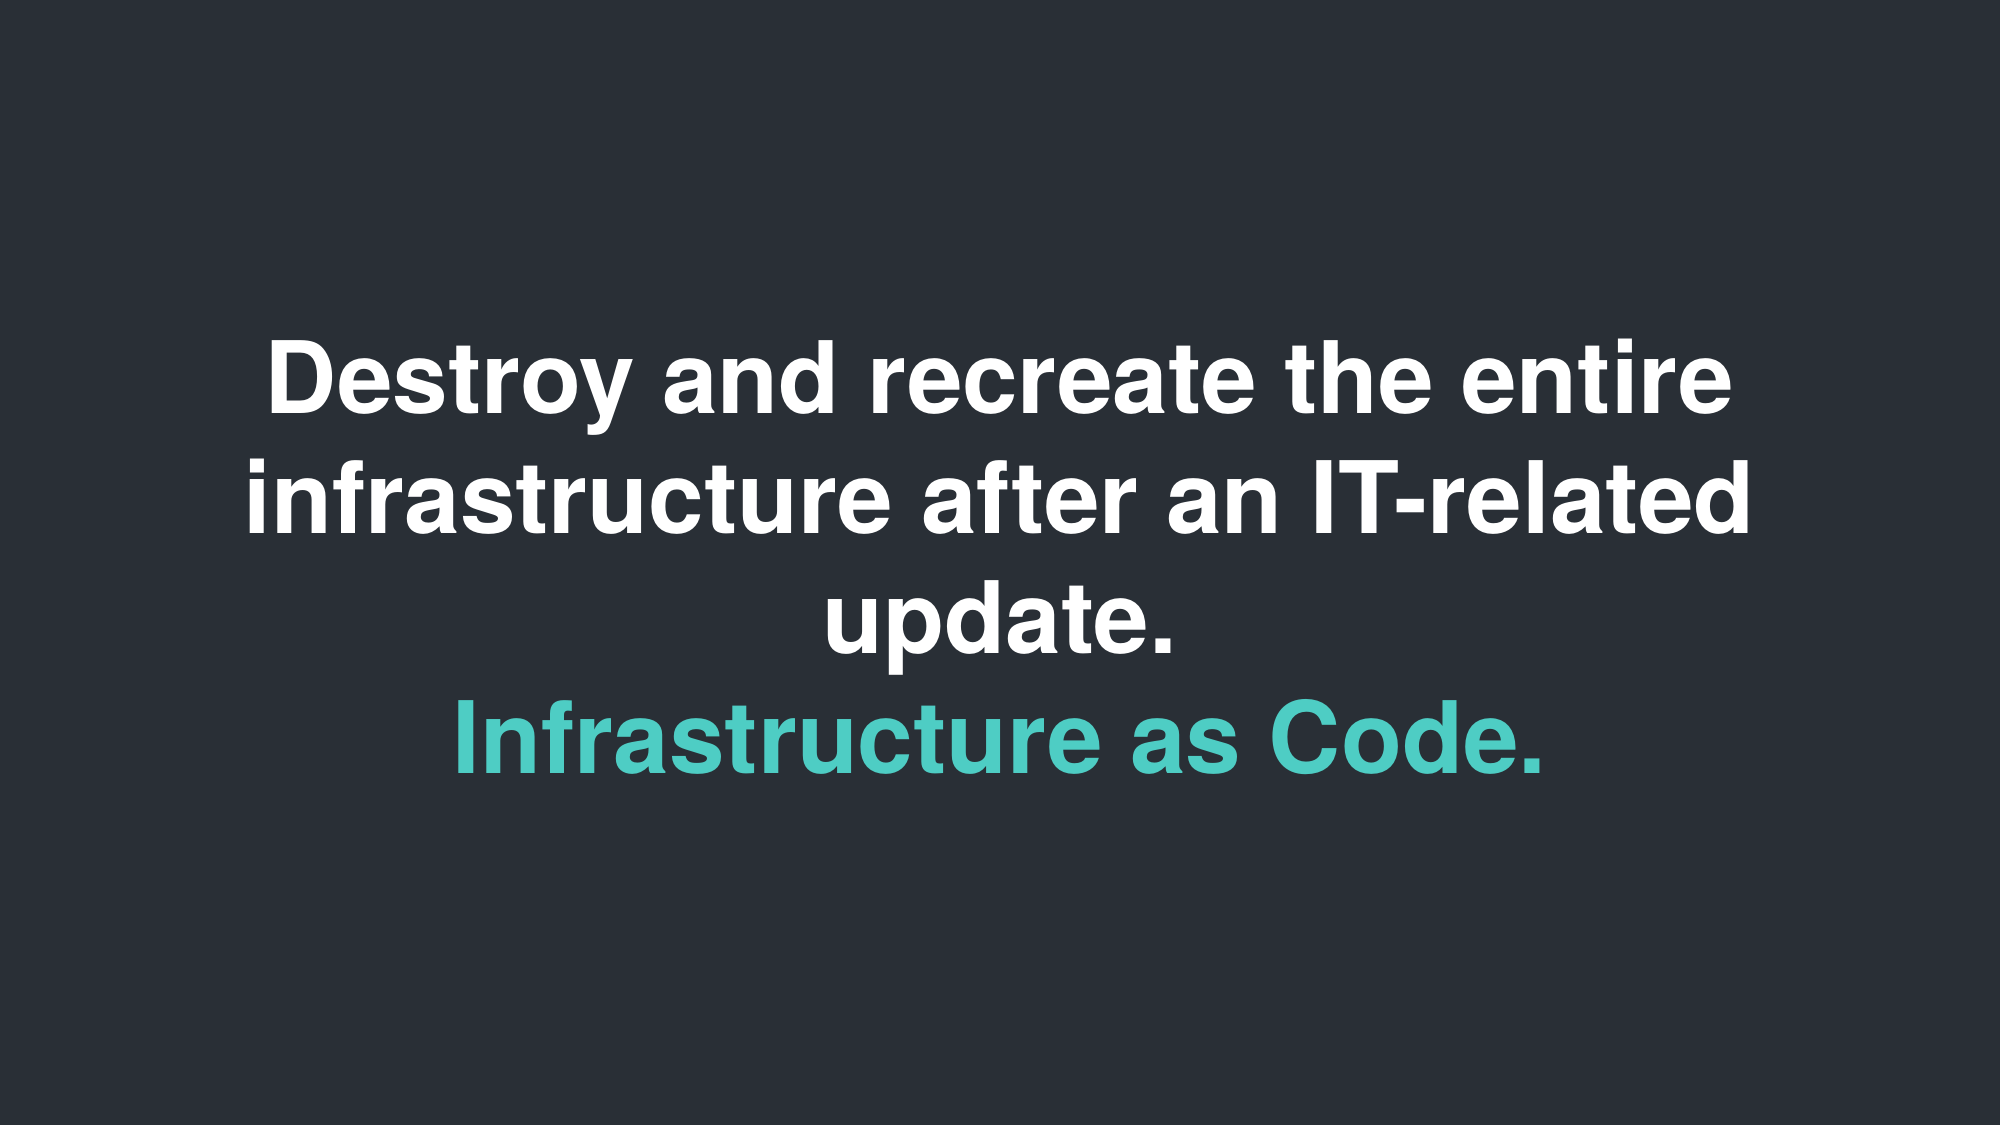

Destroy and recreate the entire infrastructure after an IT-related update.
Infrastructure as Code.